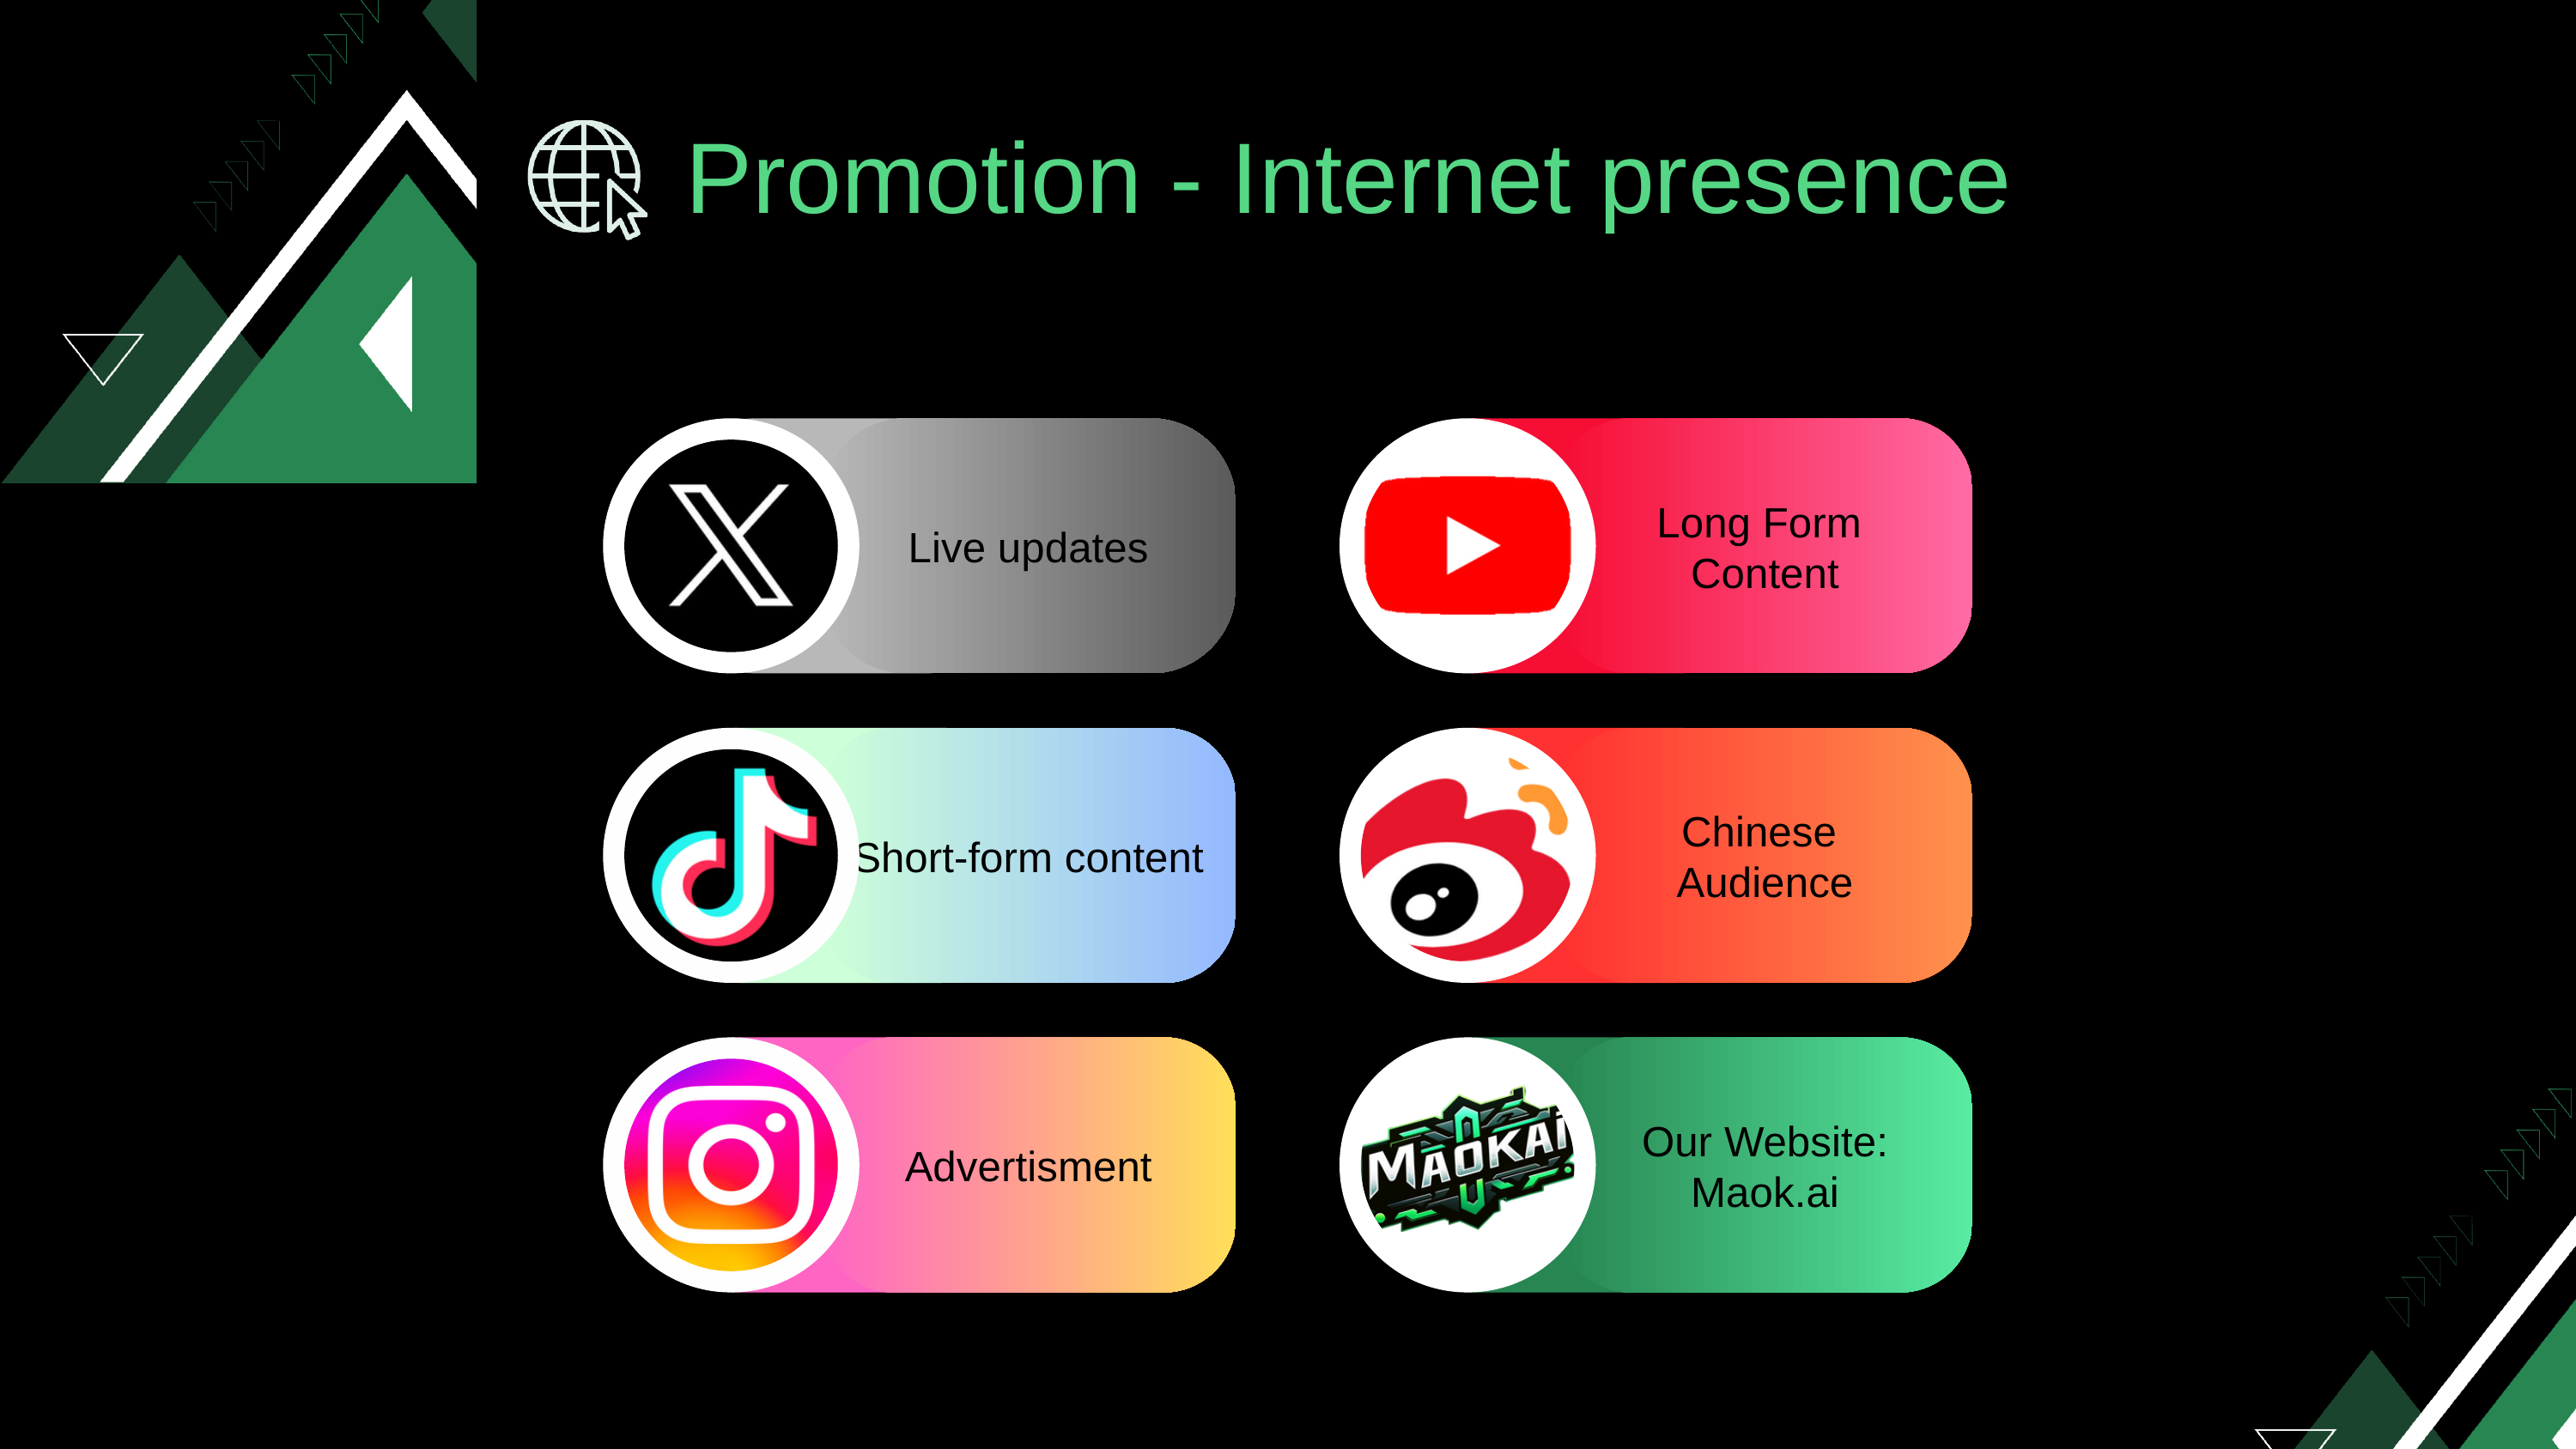

Promotion - Internet presence

Live updates

Long Form
Content

Short-form content

Chinese
Audience

Advertisment

Our Website:
Maok.ai